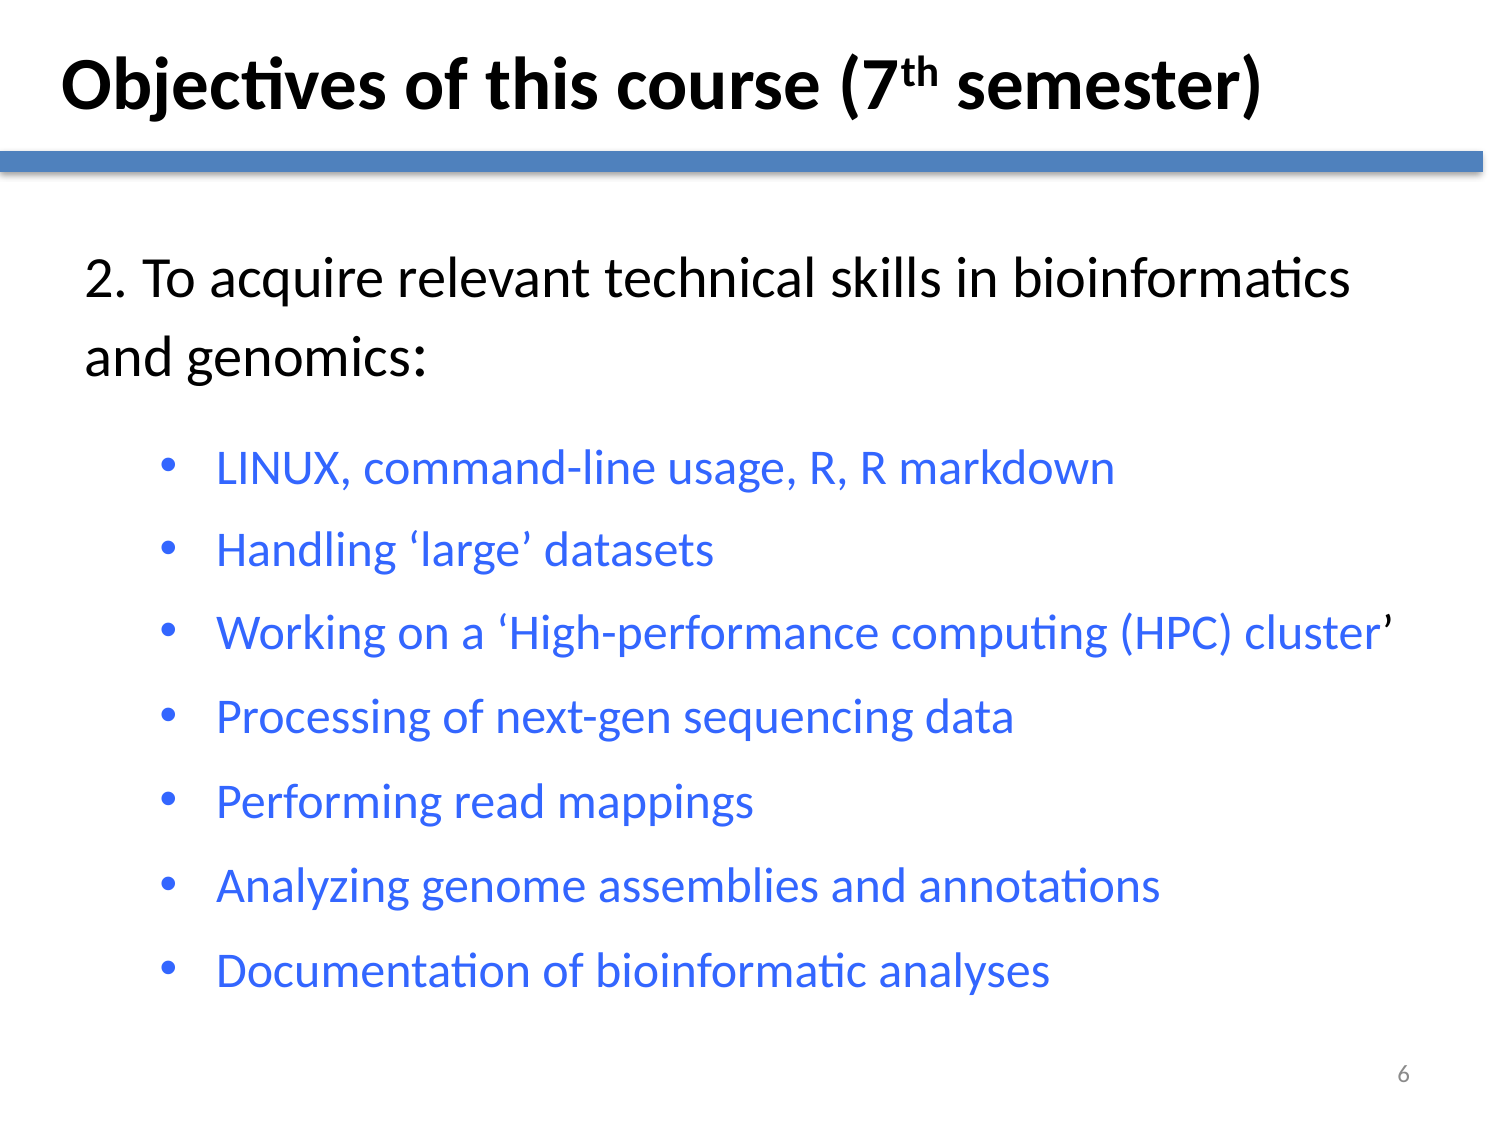

Objectives of this course (7th semester)
2. To acquire relevant technical skills in bioinformatics and genomics:

LINUX, command-line usage, R, R markdown
Handling ‘large’ datasets
Working on a ‘High-performance computing (HPC) cluster’
Processing of next-gen sequencing data
Performing read mappings
Analyzing genome assemblies and annotations
Documentation of bioinformatic analyses
6